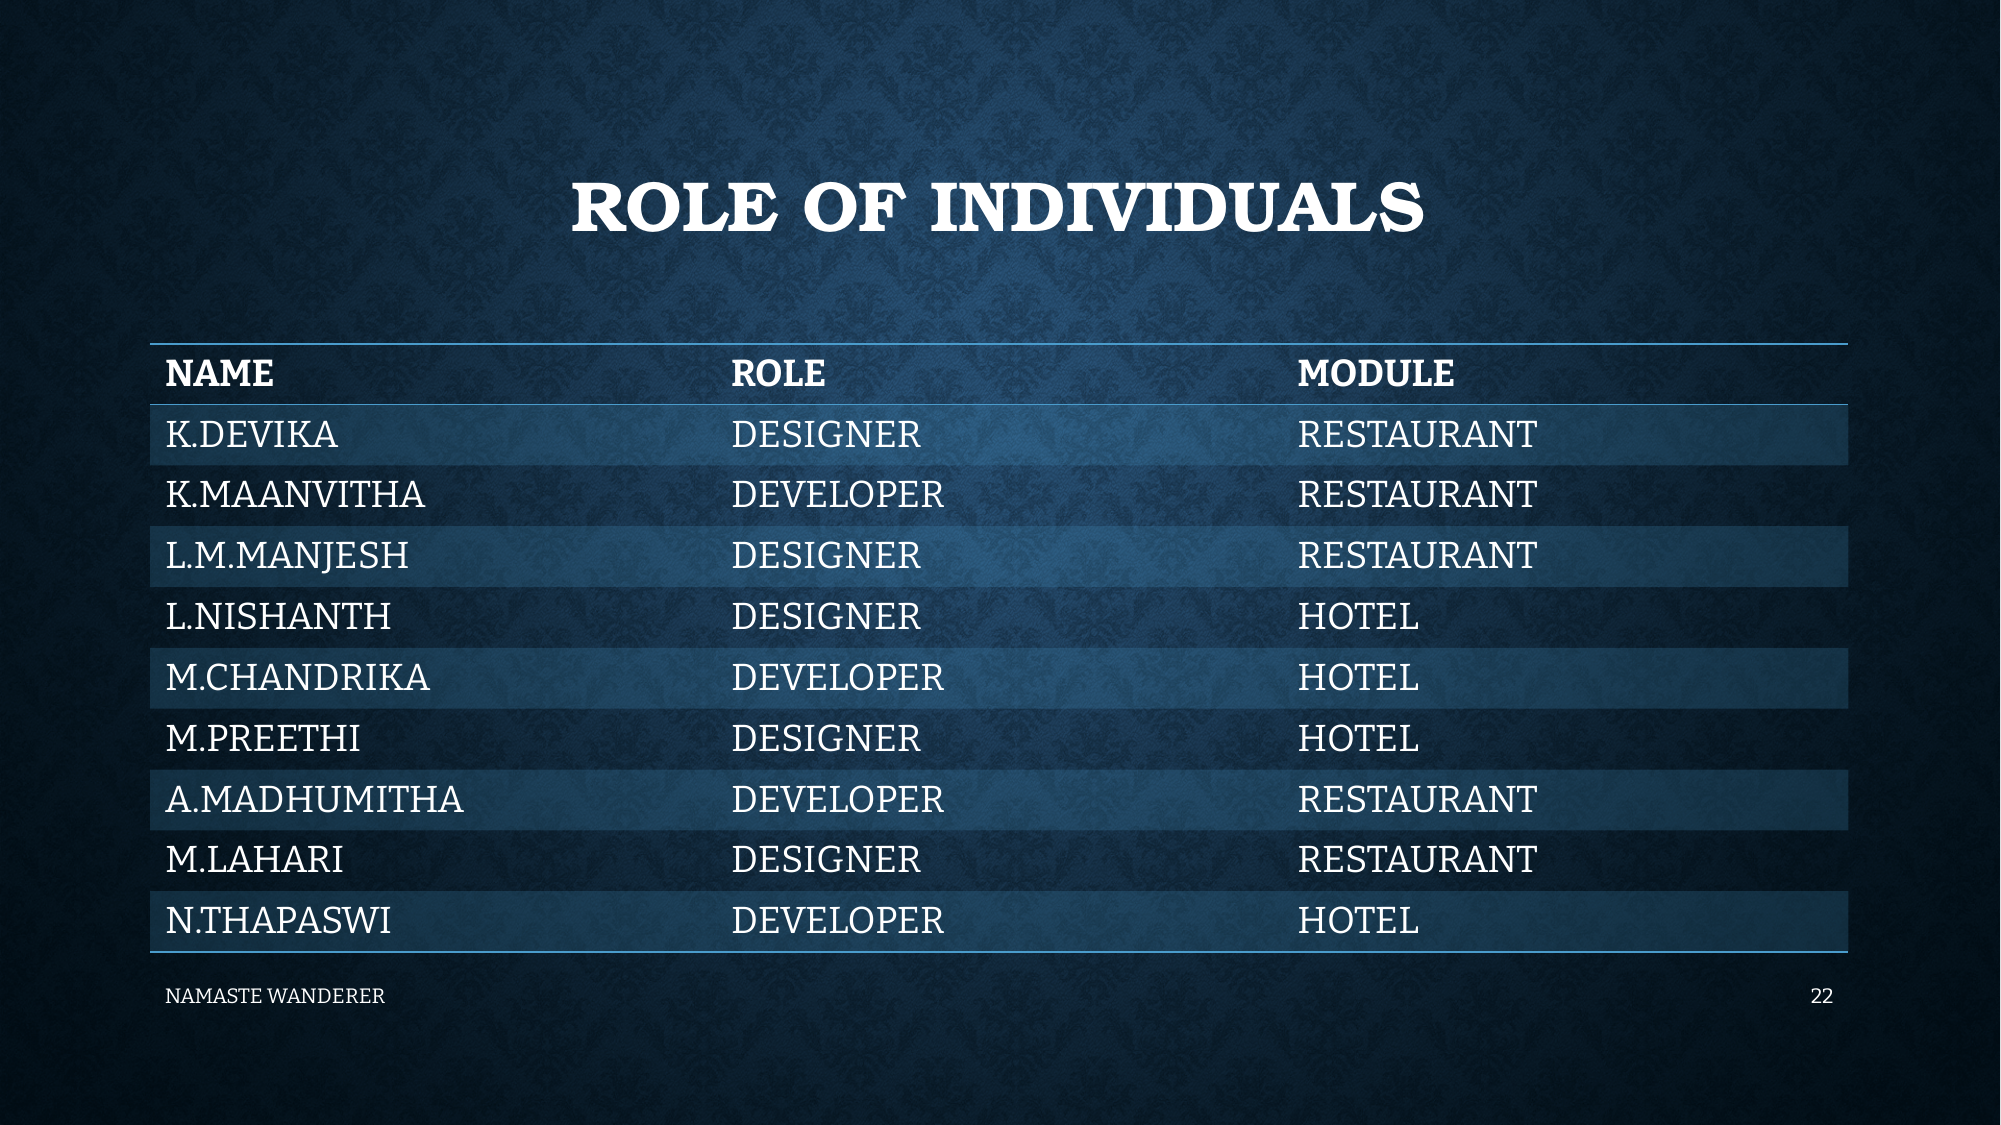

# Role of individuals
| NAME | ROLE | MODULE |
| --- | --- | --- |
| K.DEVIKA | DESIGNER | RESTAURANT |
| K.MAANVITHA | DEVELOPER | RESTAURANT |
| L.M.MANJESH | DESIGNER | RESTAURANT |
| L.NISHANTH | DESIGNER | HOTEL |
| M.CHANDRIKA | DEVELOPER | HOTEL |
| M.PREETHI | DESIGNER | HOTEL |
| A.MADHUMITHA | DEVELOPER | RESTAURANT |
| M.LAHARI | DESIGNER | RESTAURANT |
| N.THAPASWI | DEVELOPER | HOTEL |
NAMASTE WANDERER
22